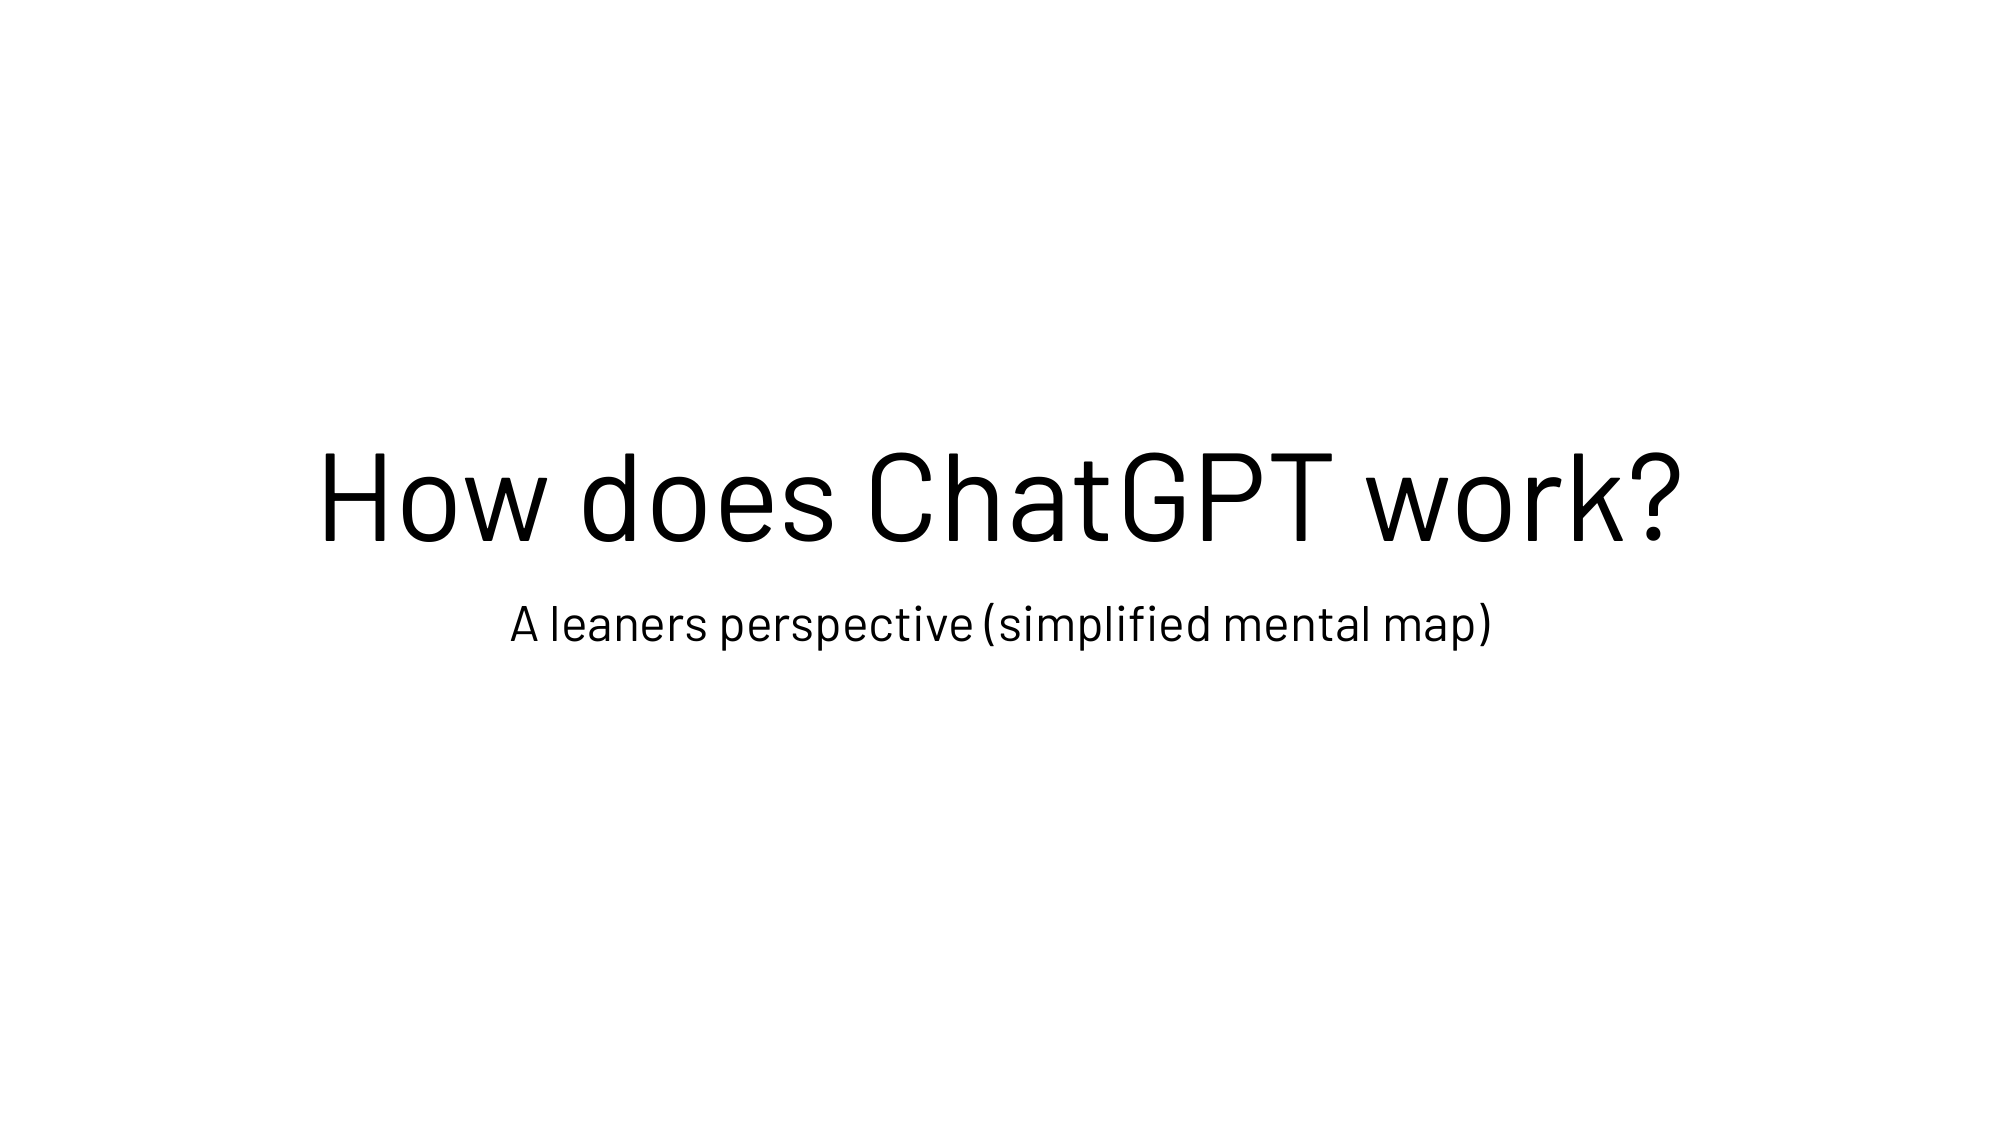

# How does ChatGPT work?
A leaners perspective (simplified mental map)